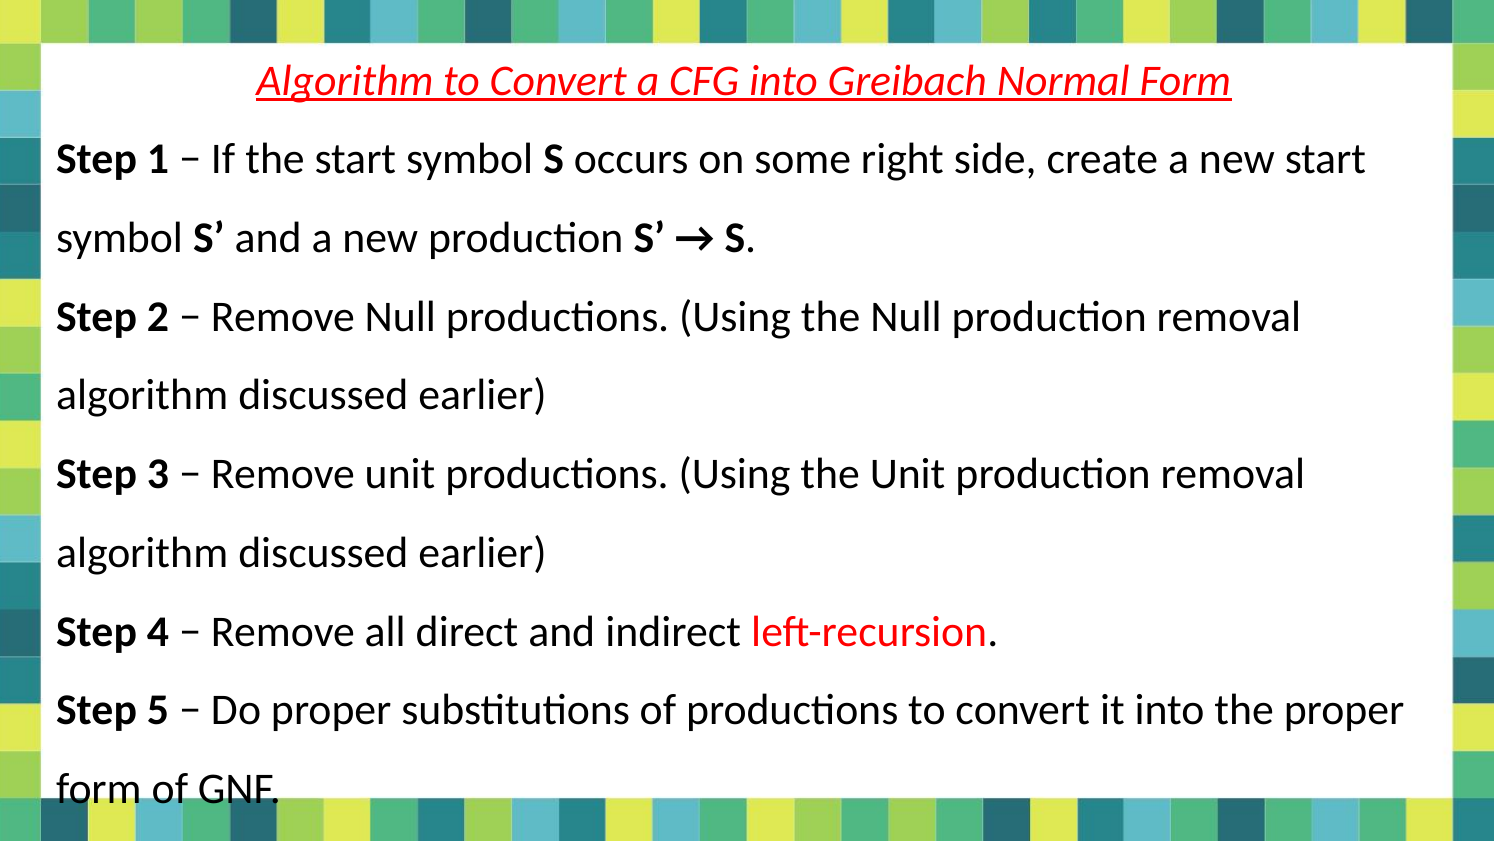

Algorithm to Convert a CFG into Greibach Normal Form
Step 1 − If the start symbol S occurs on some right side, create a new start symbol S’ and a new production S’ → S.
Step 2 − Remove Null productions. (Using the Null production removal algorithm discussed earlier)
Step 3 − Remove unit productions. (Using the Unit production removal algorithm discussed earlier)
Step 4 − Remove all direct and indirect left-recursion.
Step 5 − Do proper substitutions of productions to convert it into the proper form of GNF.

5/31/2021
Dr. Sandeep Rathor